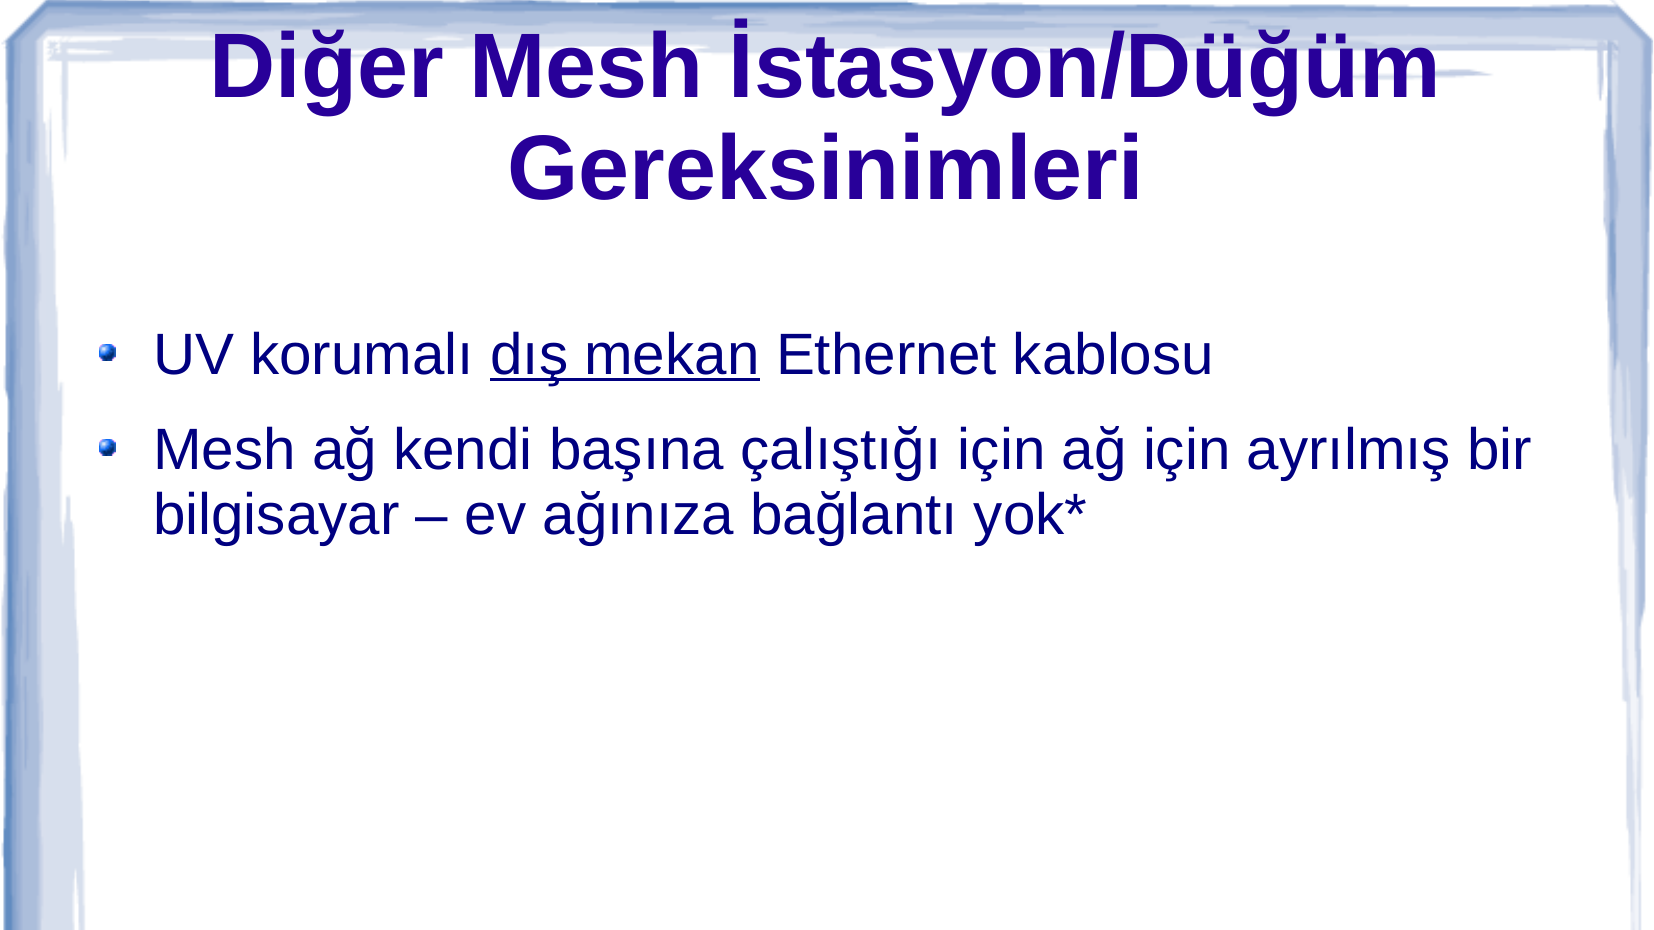

Diğer Mesh İstasyon/Düğüm Gereksinimleri

UV korumalı dış mekan Ethernet kablosu
Mesh ağ kendi başına çalıştığı için ağ için ayrılmış bir bilgisayar – ev ağınıza bağlantı yok*